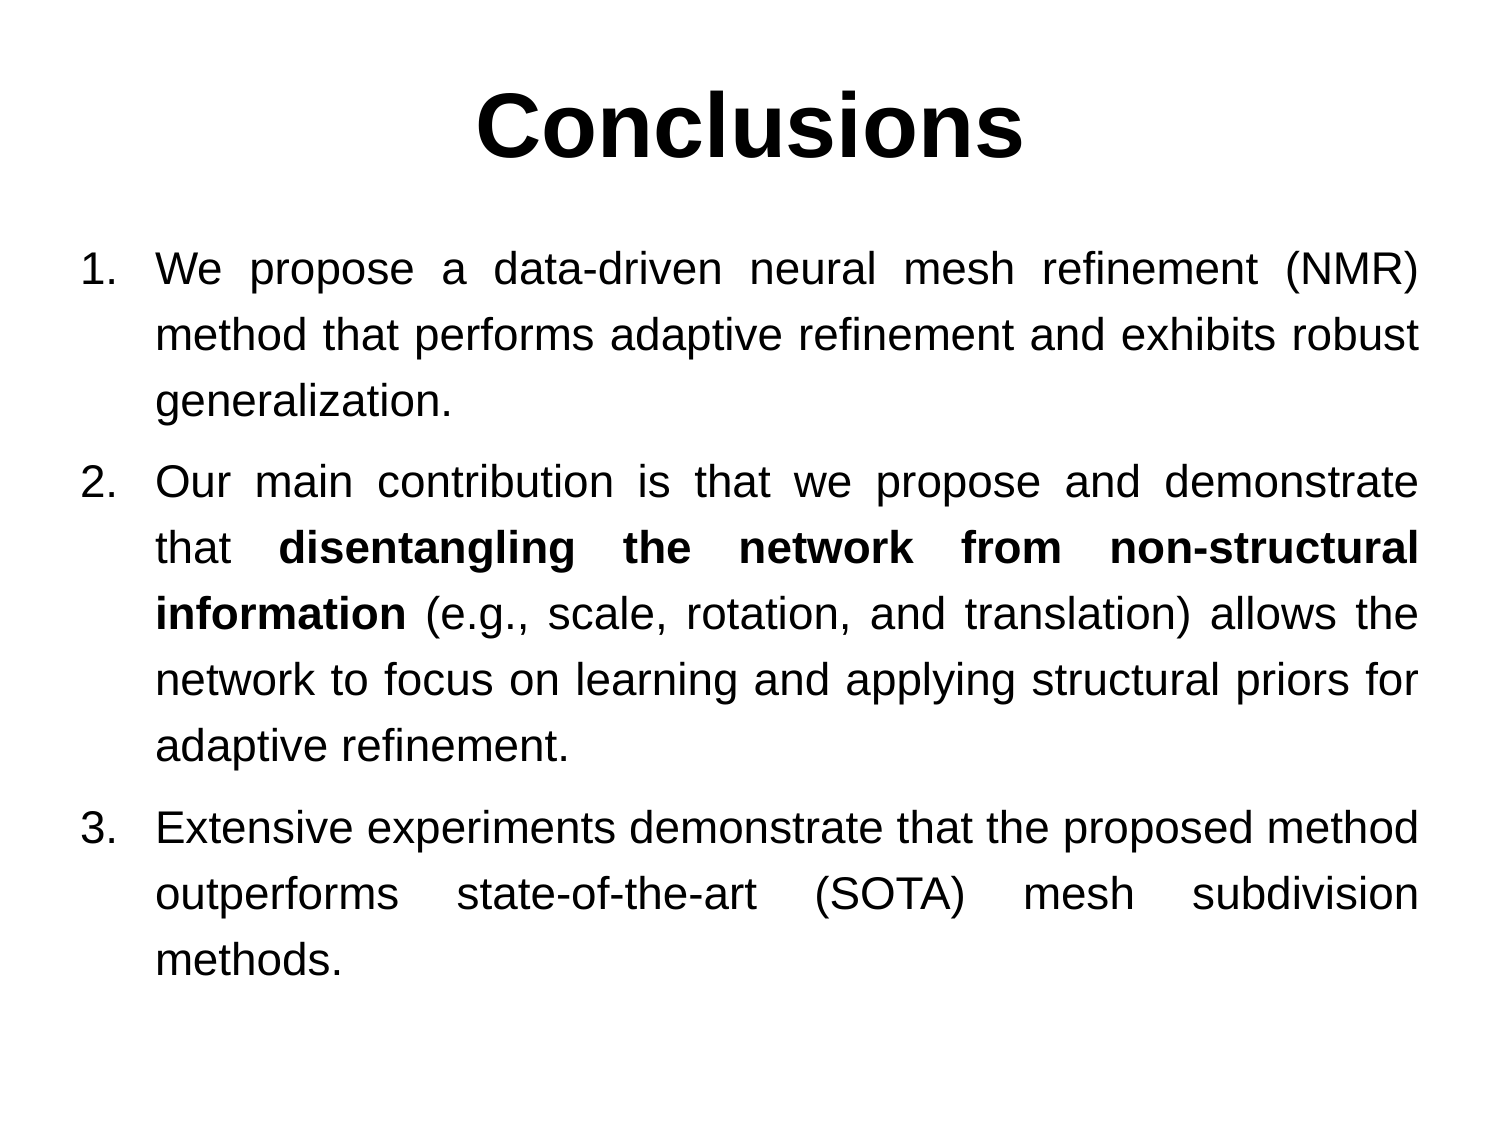

# Conclusions
We propose a data-driven neural mesh refinement (NMR) method that performs adaptive refinement and exhibits robust generalization.
Our main contribution is that we propose and demonstrate that disentangling the network from non-structural information (e.g., scale, rotation, and translation) allows the network to focus on learning and applying structural priors for adaptive refinement.
Extensive experiments demonstrate that the proposed method outperforms state-of-the-art (SOTA) mesh subdivision methods.